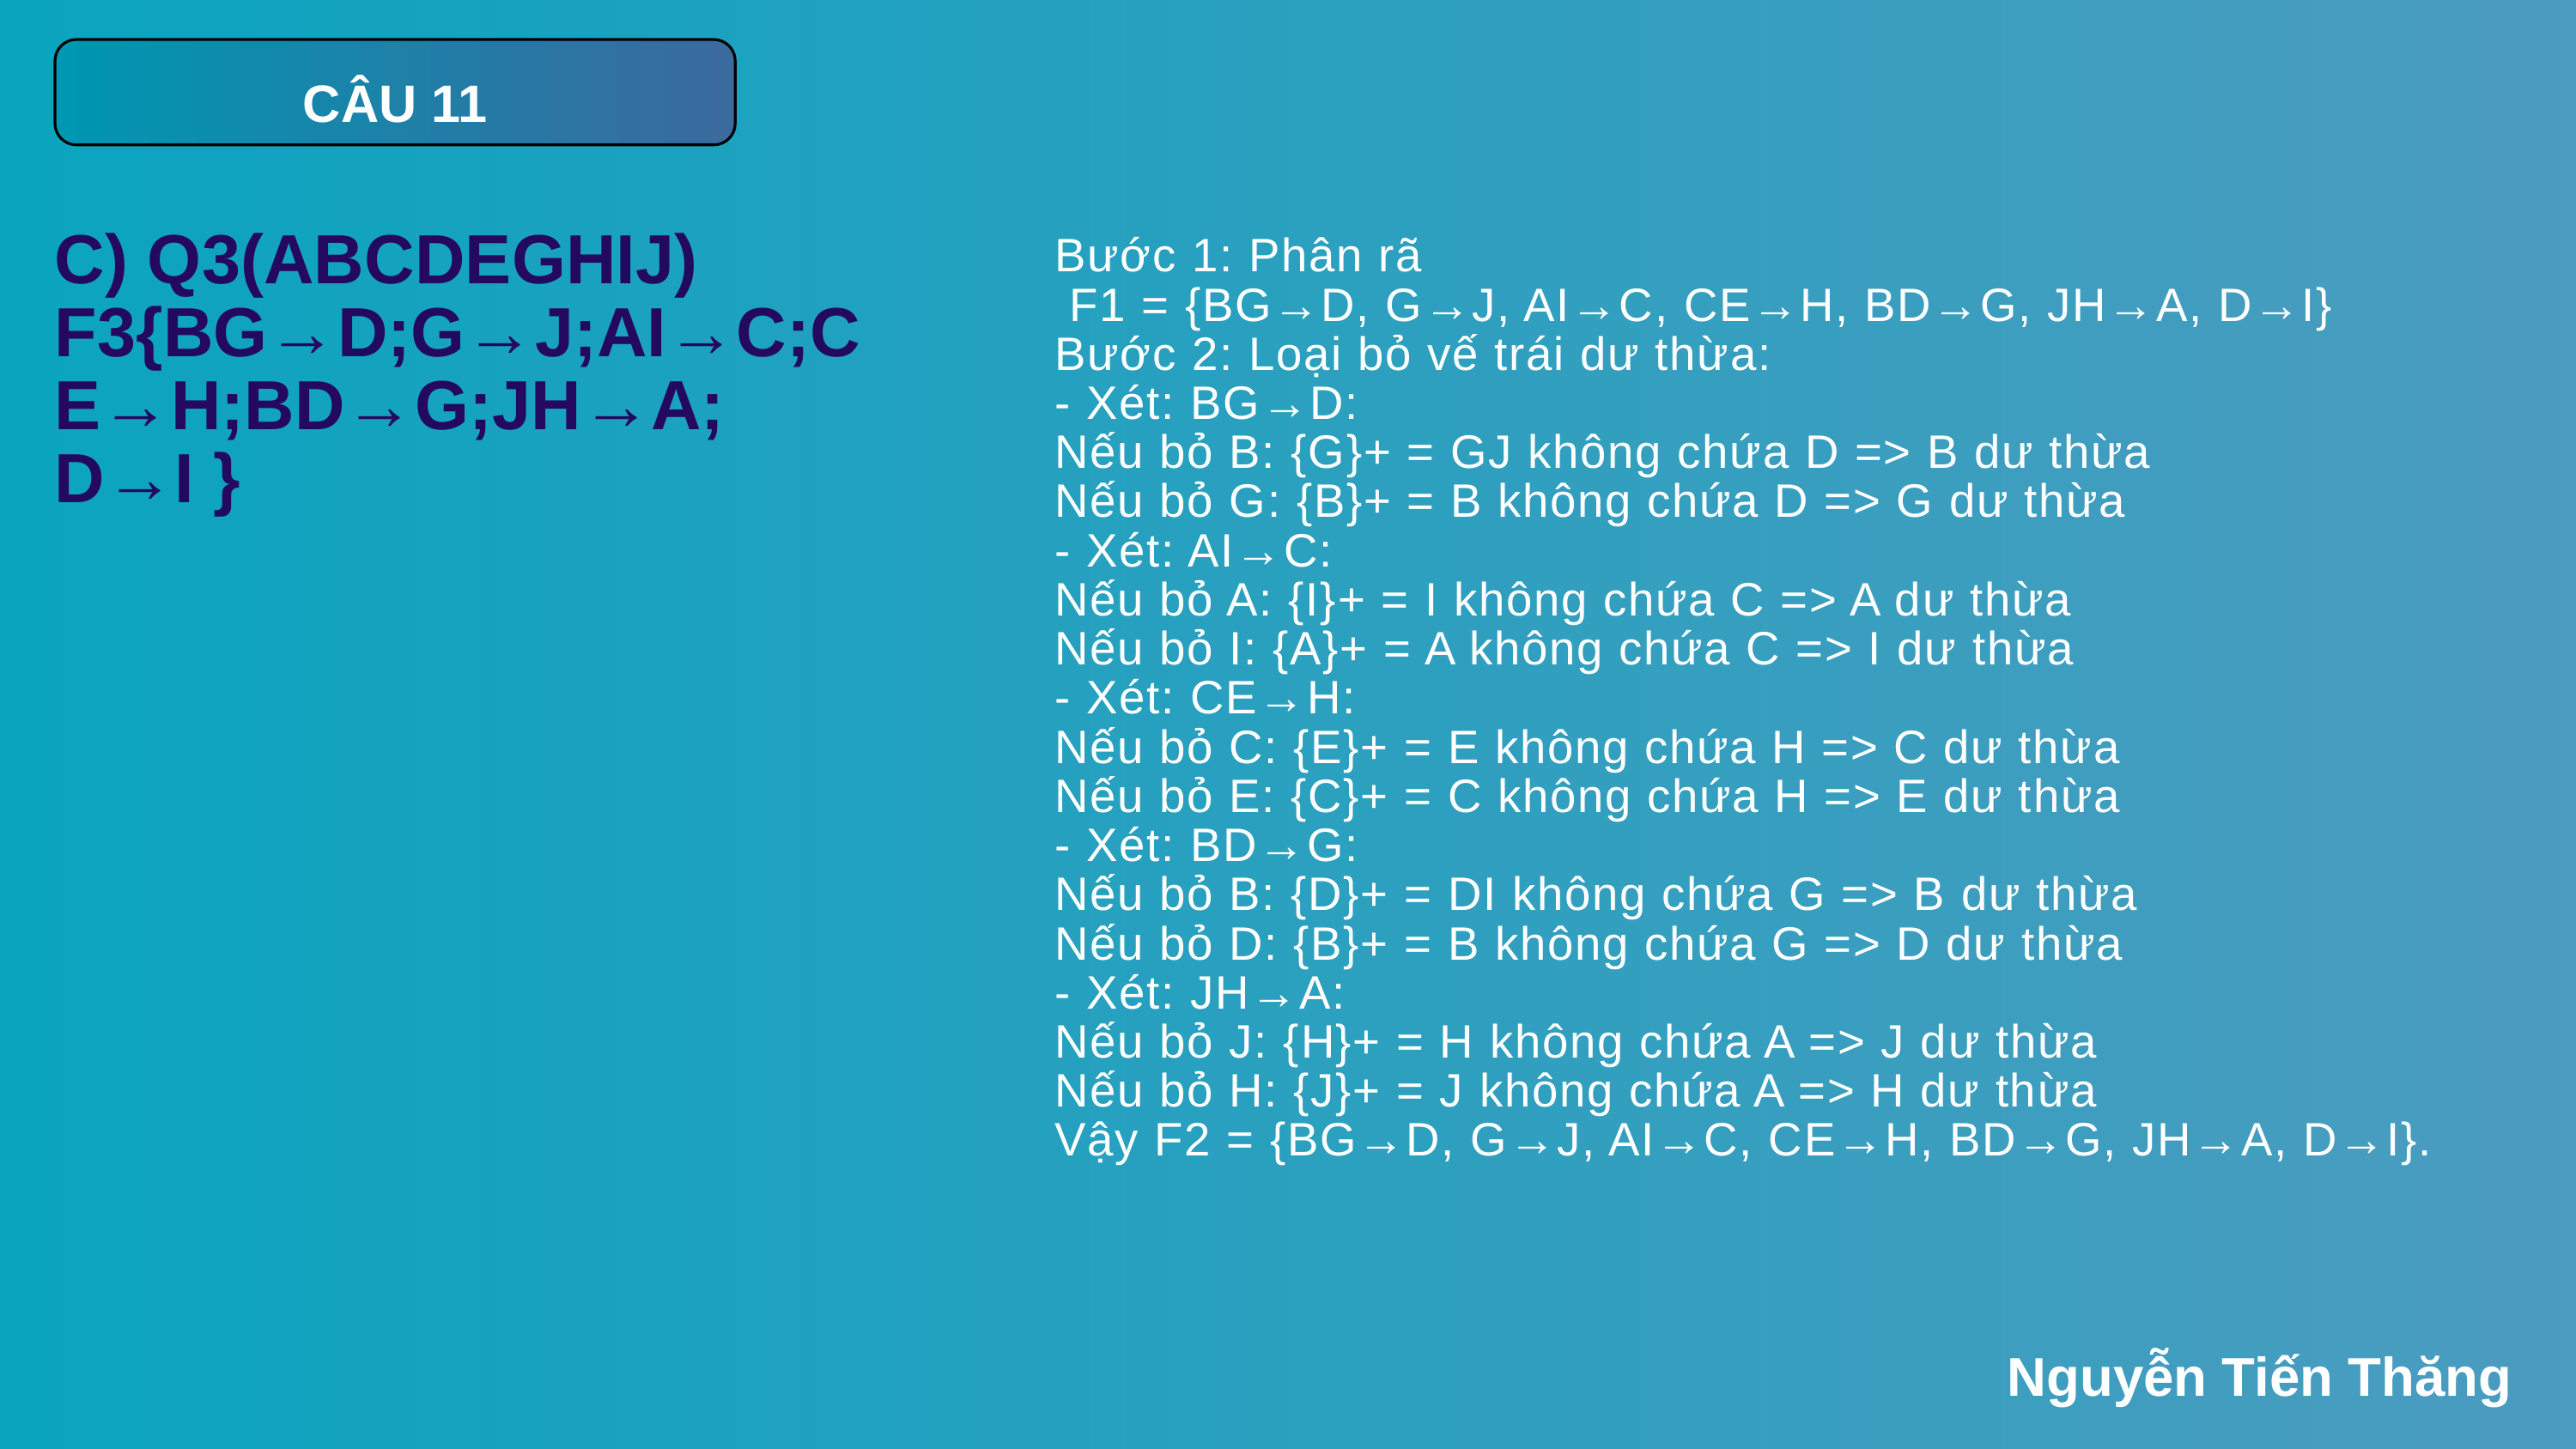

CÂU 11
C) Q3(ABCDEGHIJ)
F3{BG→D;G→J;AI→C;CE→H;BD→G;JH→A; D→I }

Bước 1: Phân rã
 F1 = {BG→D, G→J, AI→C, CE→H, BD→G, JH→A, D→I}
Bước 2: Loại bỏ vế trái dư thừa:
- Xét: BG→D:
Nếu bỏ B: {G}+ = GJ không chứa D => B dư thừa
Nếu bỏ G: {B}+ = B không chứa D => G dư thừa
- Xét: AI→C:
Nếu bỏ A: {I}+ = I không chứa C => A dư thừa
Nếu bỏ I: {A}+ = A không chứa C => I dư thừa
- Xét: CE→H:
Nếu bỏ C: {E}+ = E không chứa H => C dư thừa
Nếu bỏ E: {C}+ = C không chứa H => E dư thừa
- Xét: BD→G:
Nếu bỏ B: {D}+ = DI không chứa G => B dư thừa
Nếu bỏ D: {B}+ = B không chứa G => D dư thừa
- Xét: JH→A:
Nếu bỏ J: {H}+ = H không chứa A => J dư thừa
Nếu bỏ H: {J}+ = J không chứa A => H dư thừa
Vậy F2 = {BG→D, G→J, AI→C, CE→H, BD→G, JH→A, D→I}.

Nguyễn Tiến Thăng